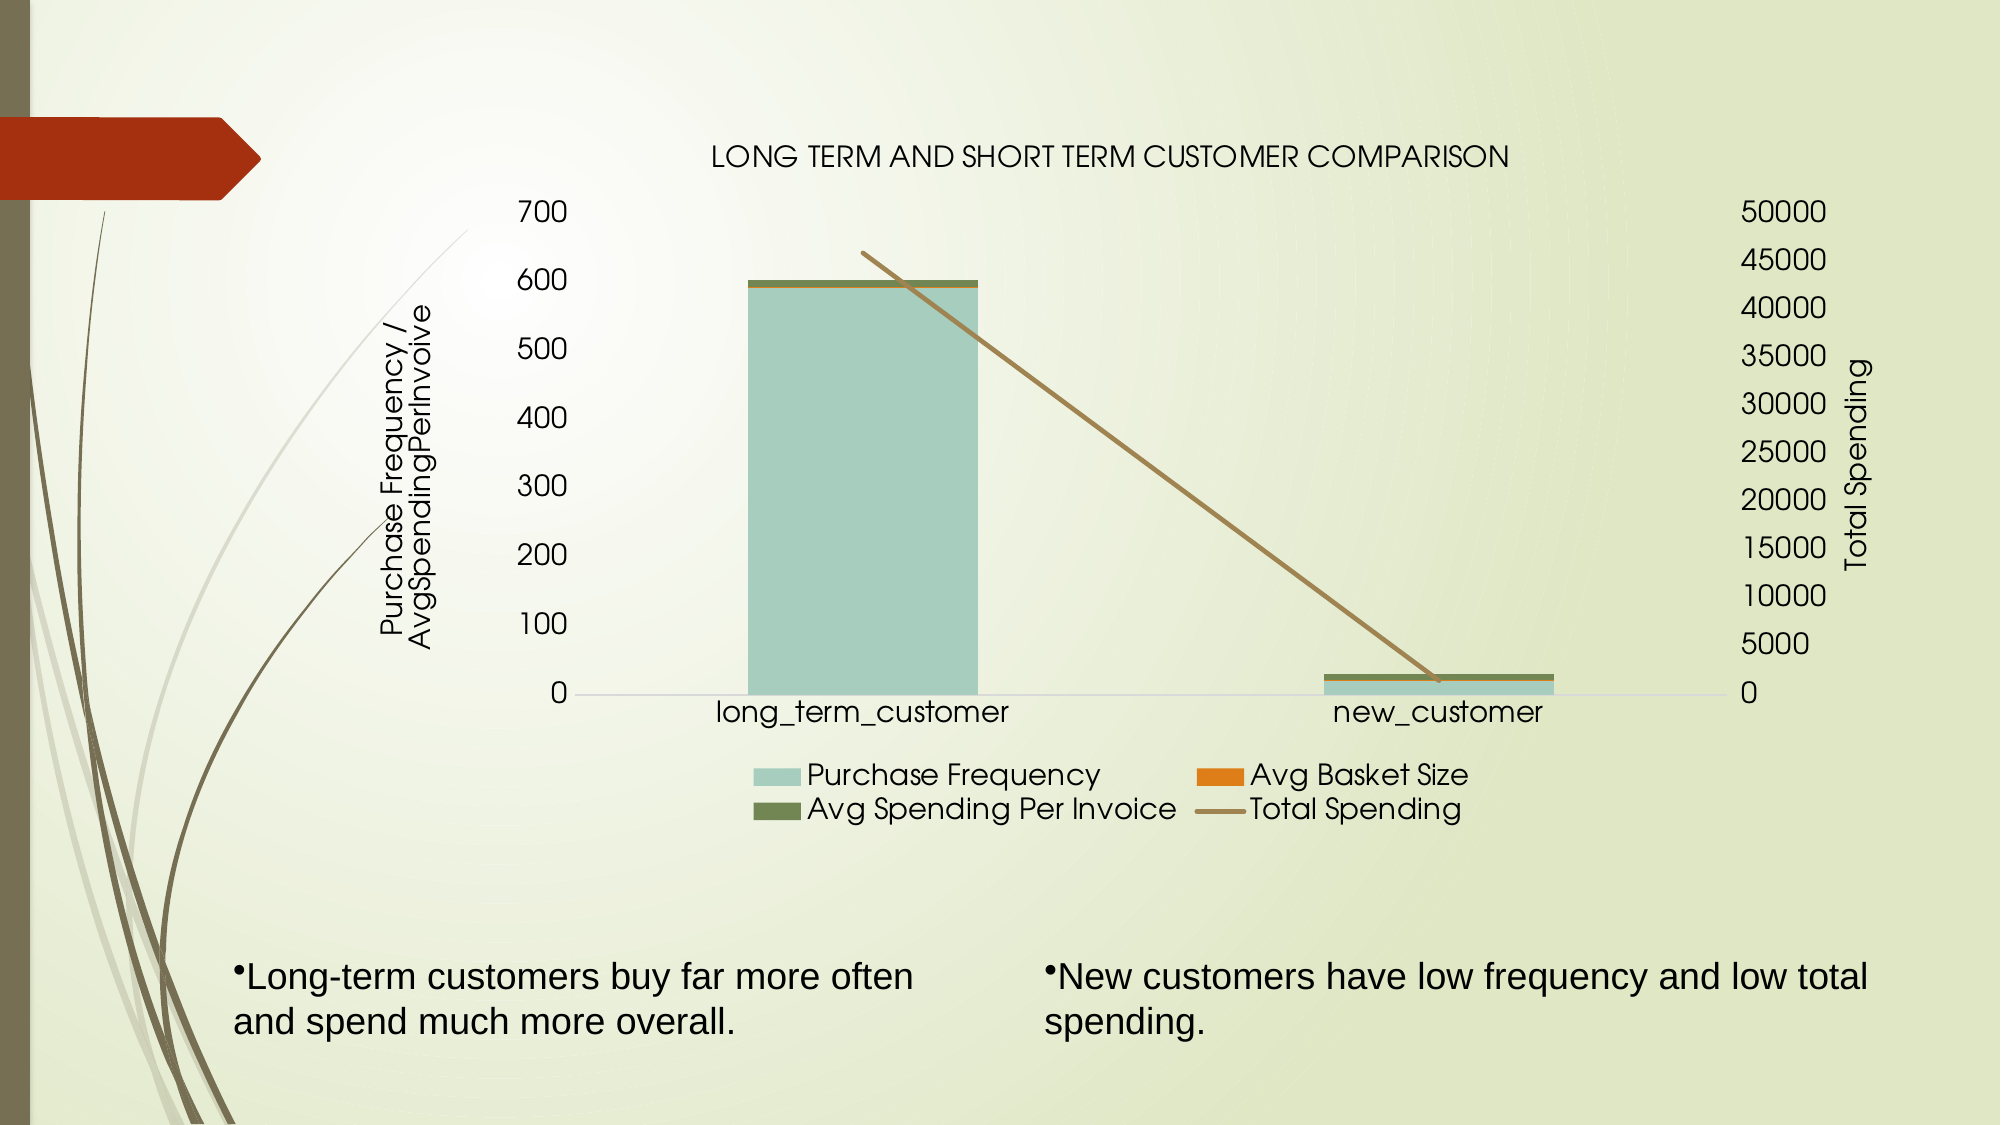

### Chart: LONG TERM AND SHORT TERM CUSTOMER COMPARISON

| Category | Purchase Frequency | Avg Basket Size | Avg Spending Per Invoice | Total Spending |
|---|---|---|---|---|
| long_term_customer | 593.0 | 1.0 | 10.02 | 45988.47 |
| new_customer | 21.0 | 1.0 | 9.12 | 1514.7 |
Long-term customers buy far more often and spend much more overall.
New customers have low frequency and low total spending.